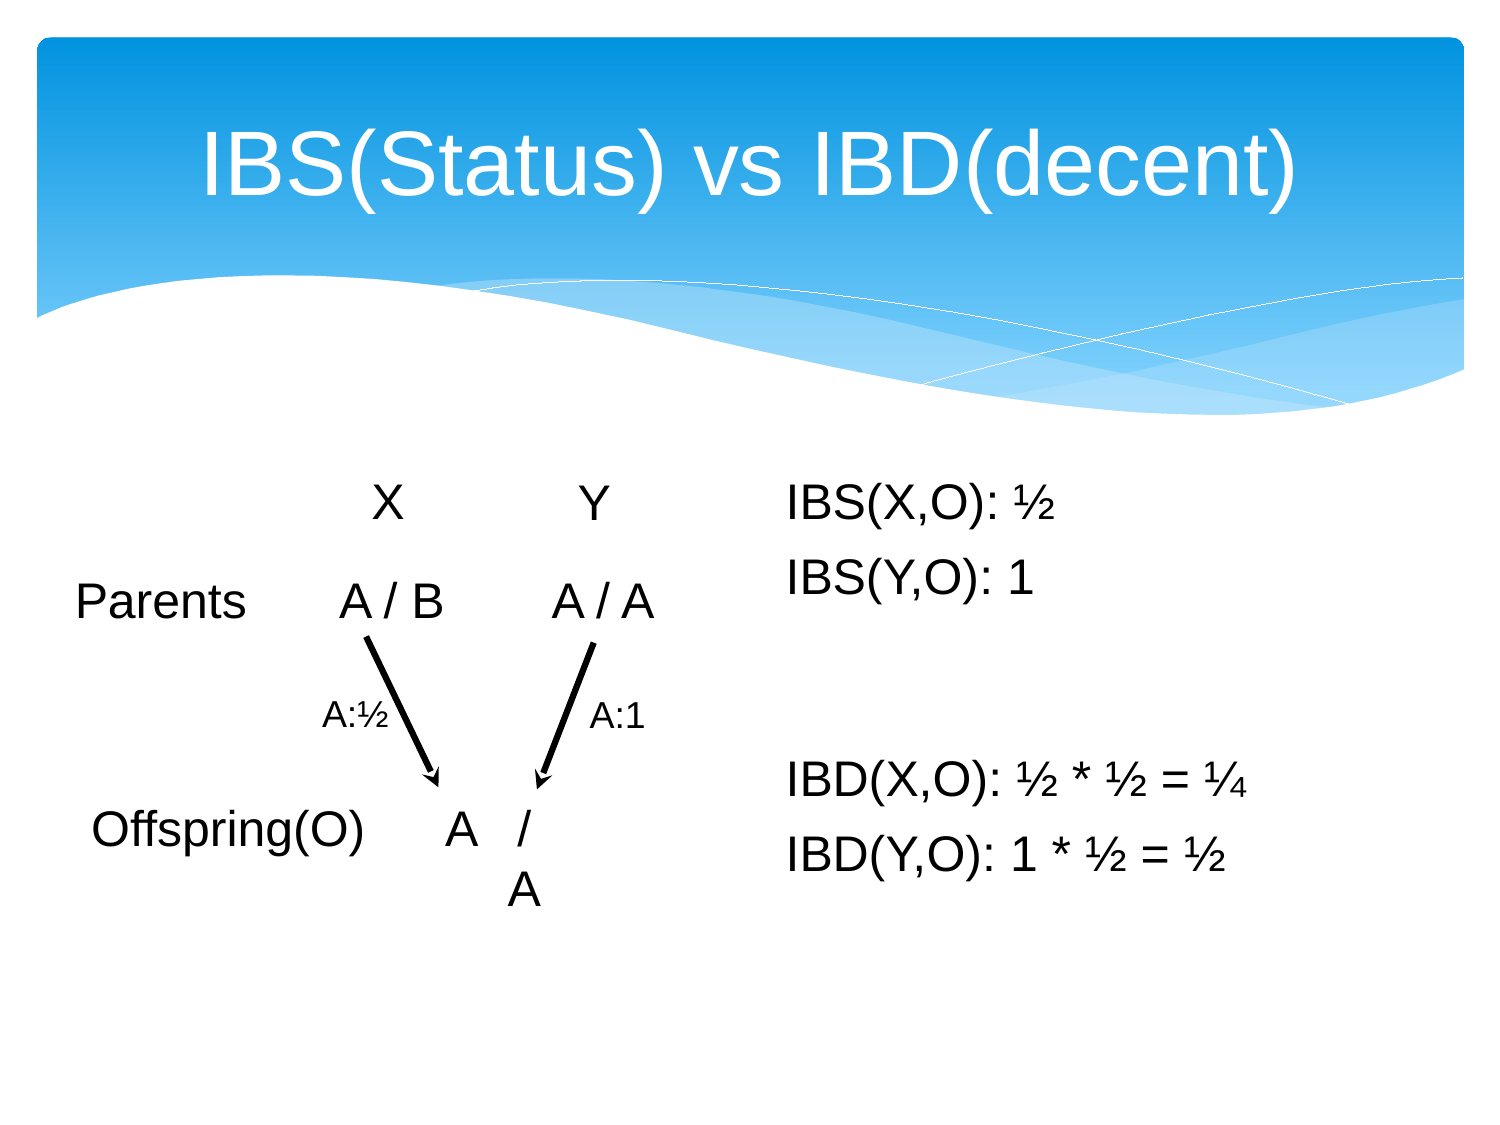

# IBS(Status) vs IBD(decent)
X
IBS(X,O): ½
Y
IBS(Y,O): 1
Parents
A / B
A / A
A:½
A:1
IBD(X,O): ½ * ½ = ¼
A
/ A
Offspring(O)
IBD(Y,O): 1 * ½ = ½